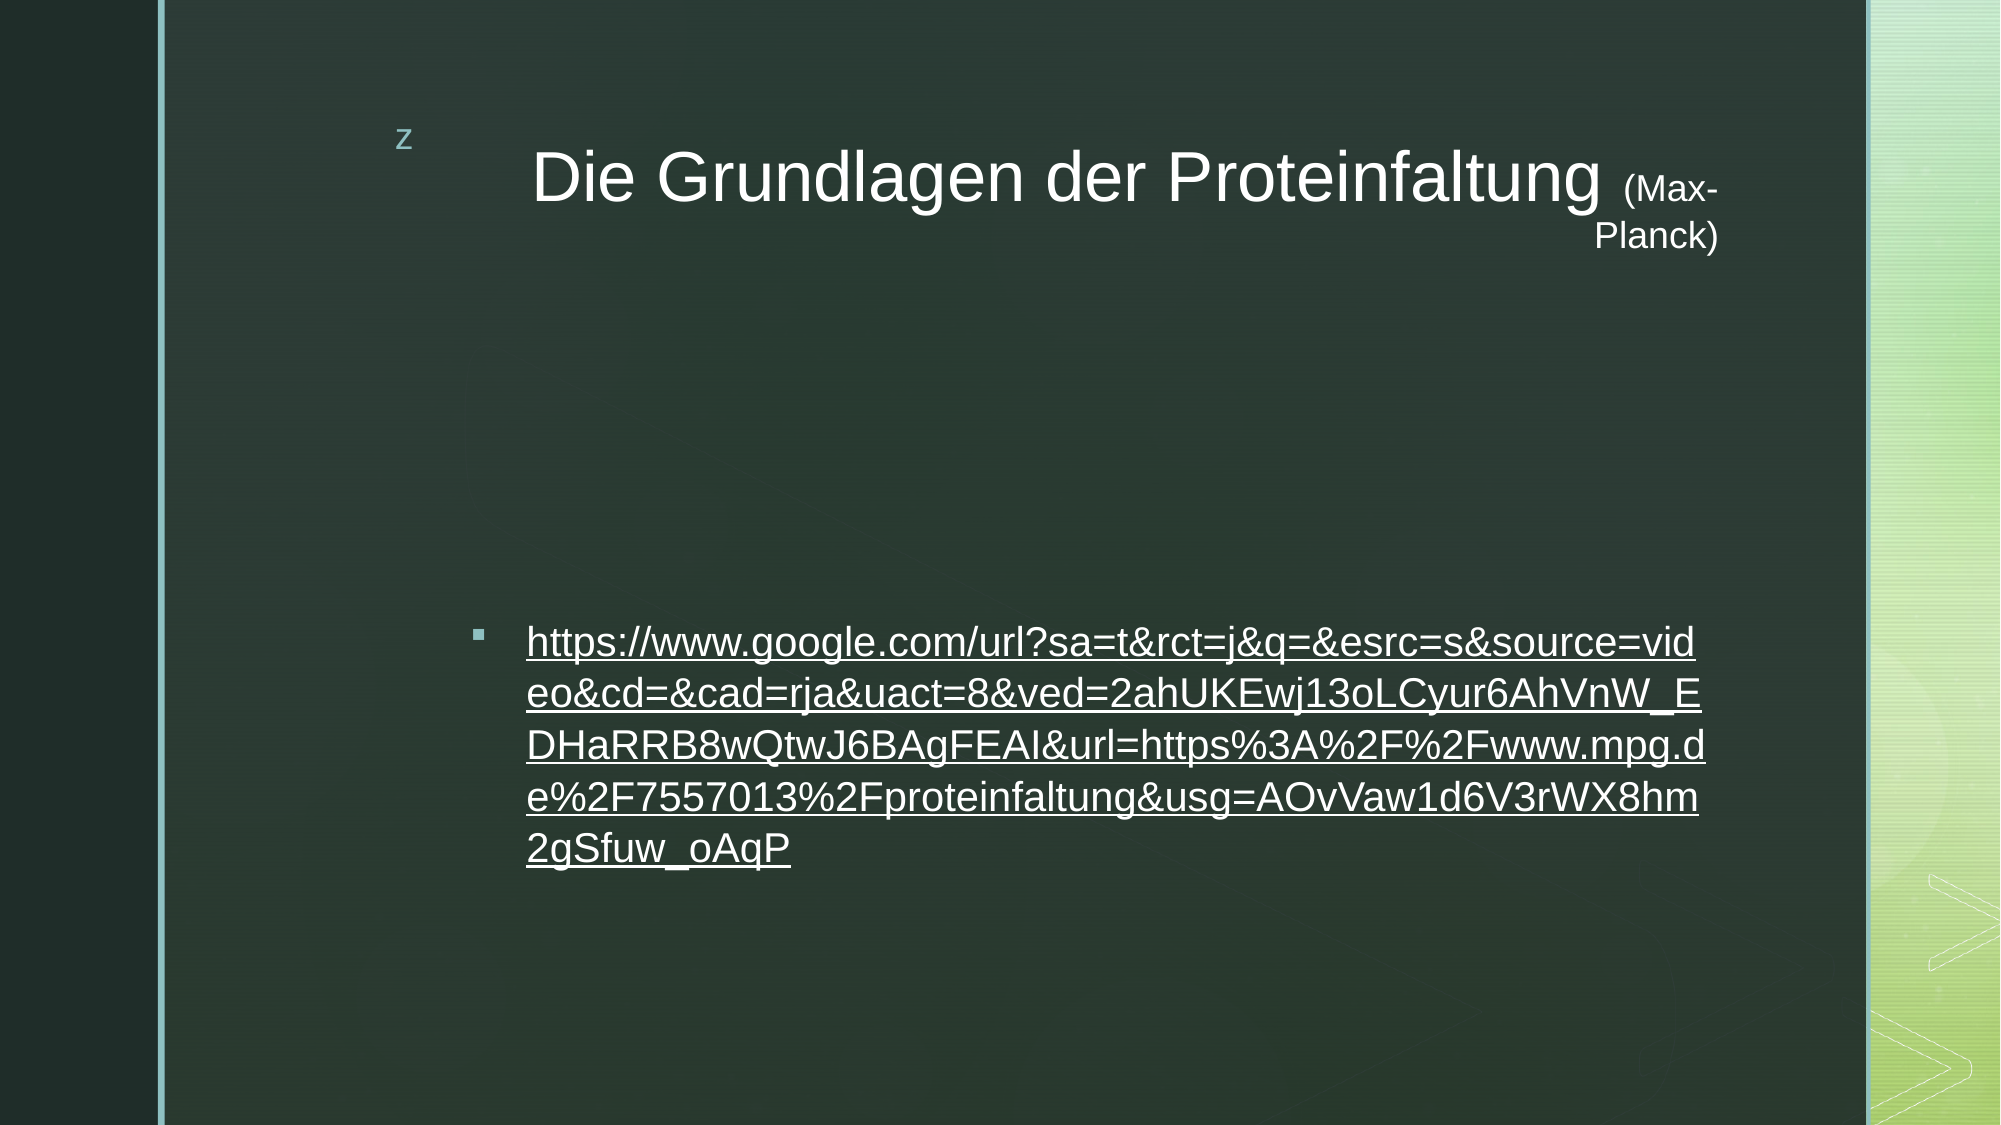

# Die Grundlagen der Proteinfaltung (Max-Planck)
https://www.google.com/url?sa=t&rct=j&q=&esrc=s&source=video&cd=&cad=rja&uact=8&ved=2ahUKEwj13oLCyur6AhVnW_EDHaRRB8wQtwJ6BAgFEAI&url=https%3A%2F%2Fwww.mpg.de%2F7557013%2Fproteinfaltung&usg=AOvVaw1d6V3rWX8hm2gSfuw_oAqP